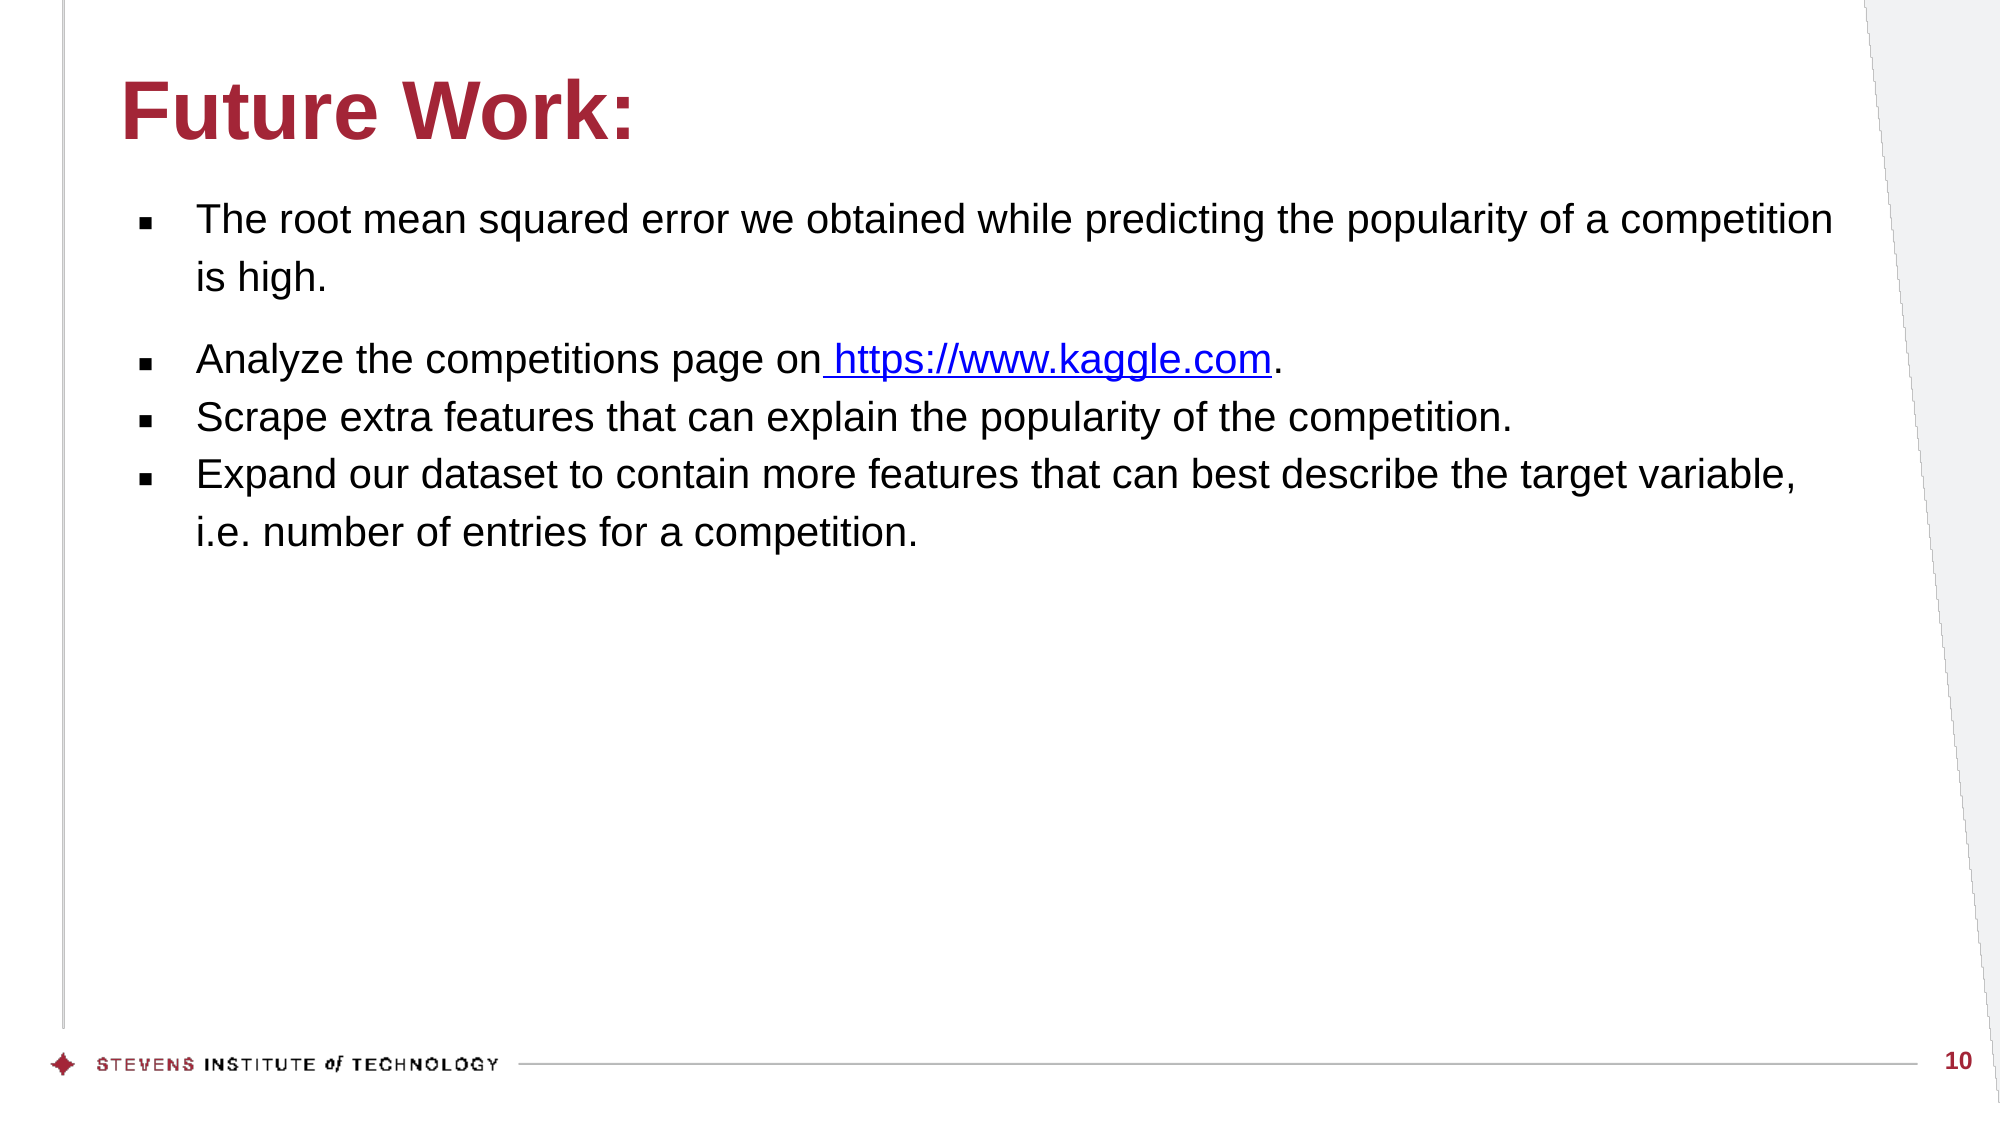

# Future Work:

The root mean squared error we obtained while predicting the popularity of a competition is high.
Analyze the competitions page on https://www.kaggle.com.
Scrape extra features that can explain the popularity of the competition.
Expand our dataset to contain more features that can best describe the target variable, i.e. number of entries for a competition.

10